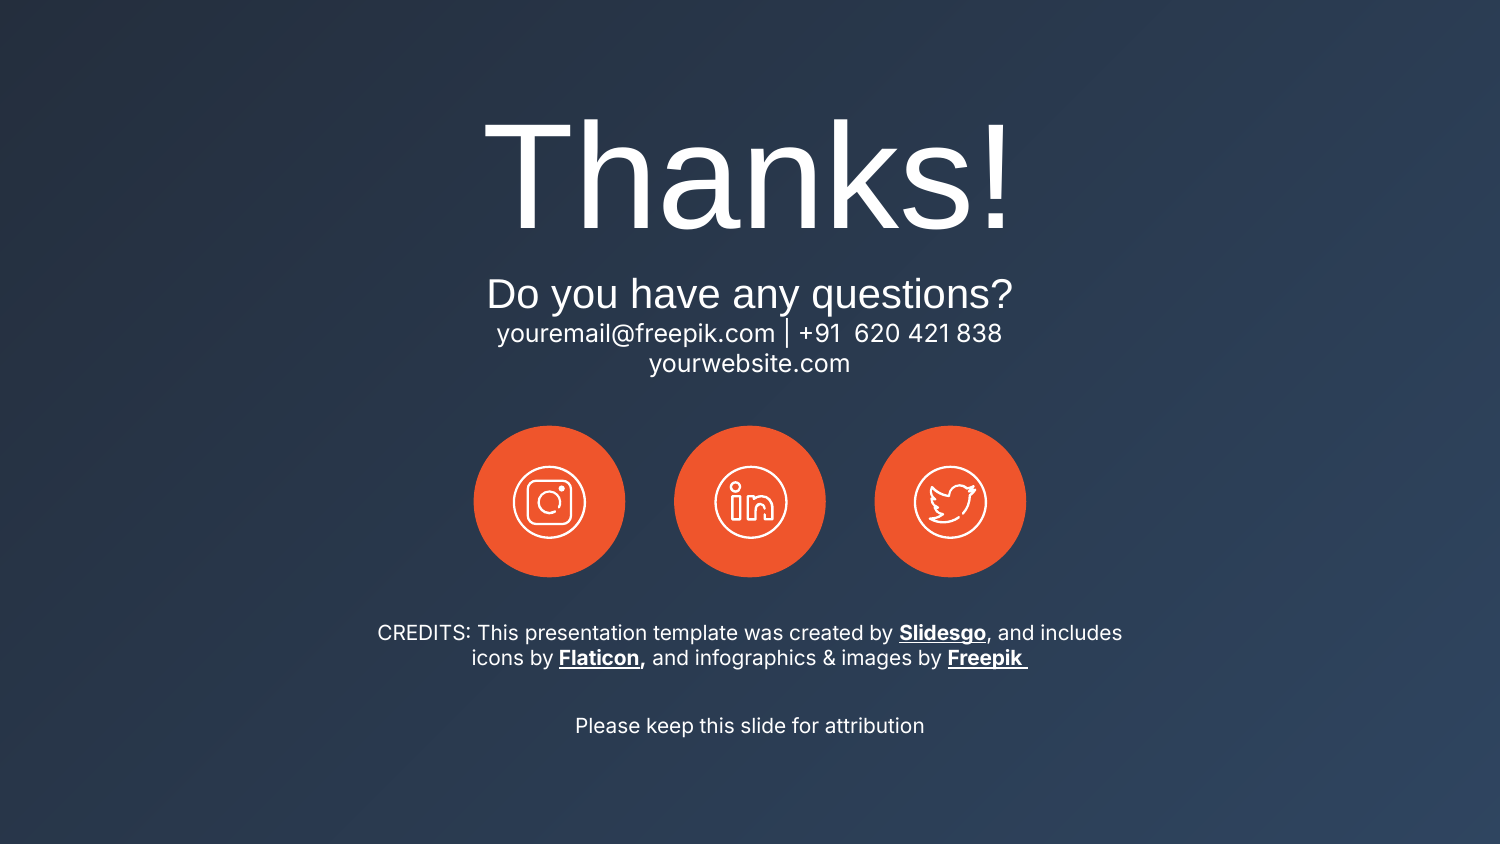

# Thanks!
Do you have any questions? youremail@freepik.com | +91  620 421 838 yourwebsite.com

Please keep this slide for attribution